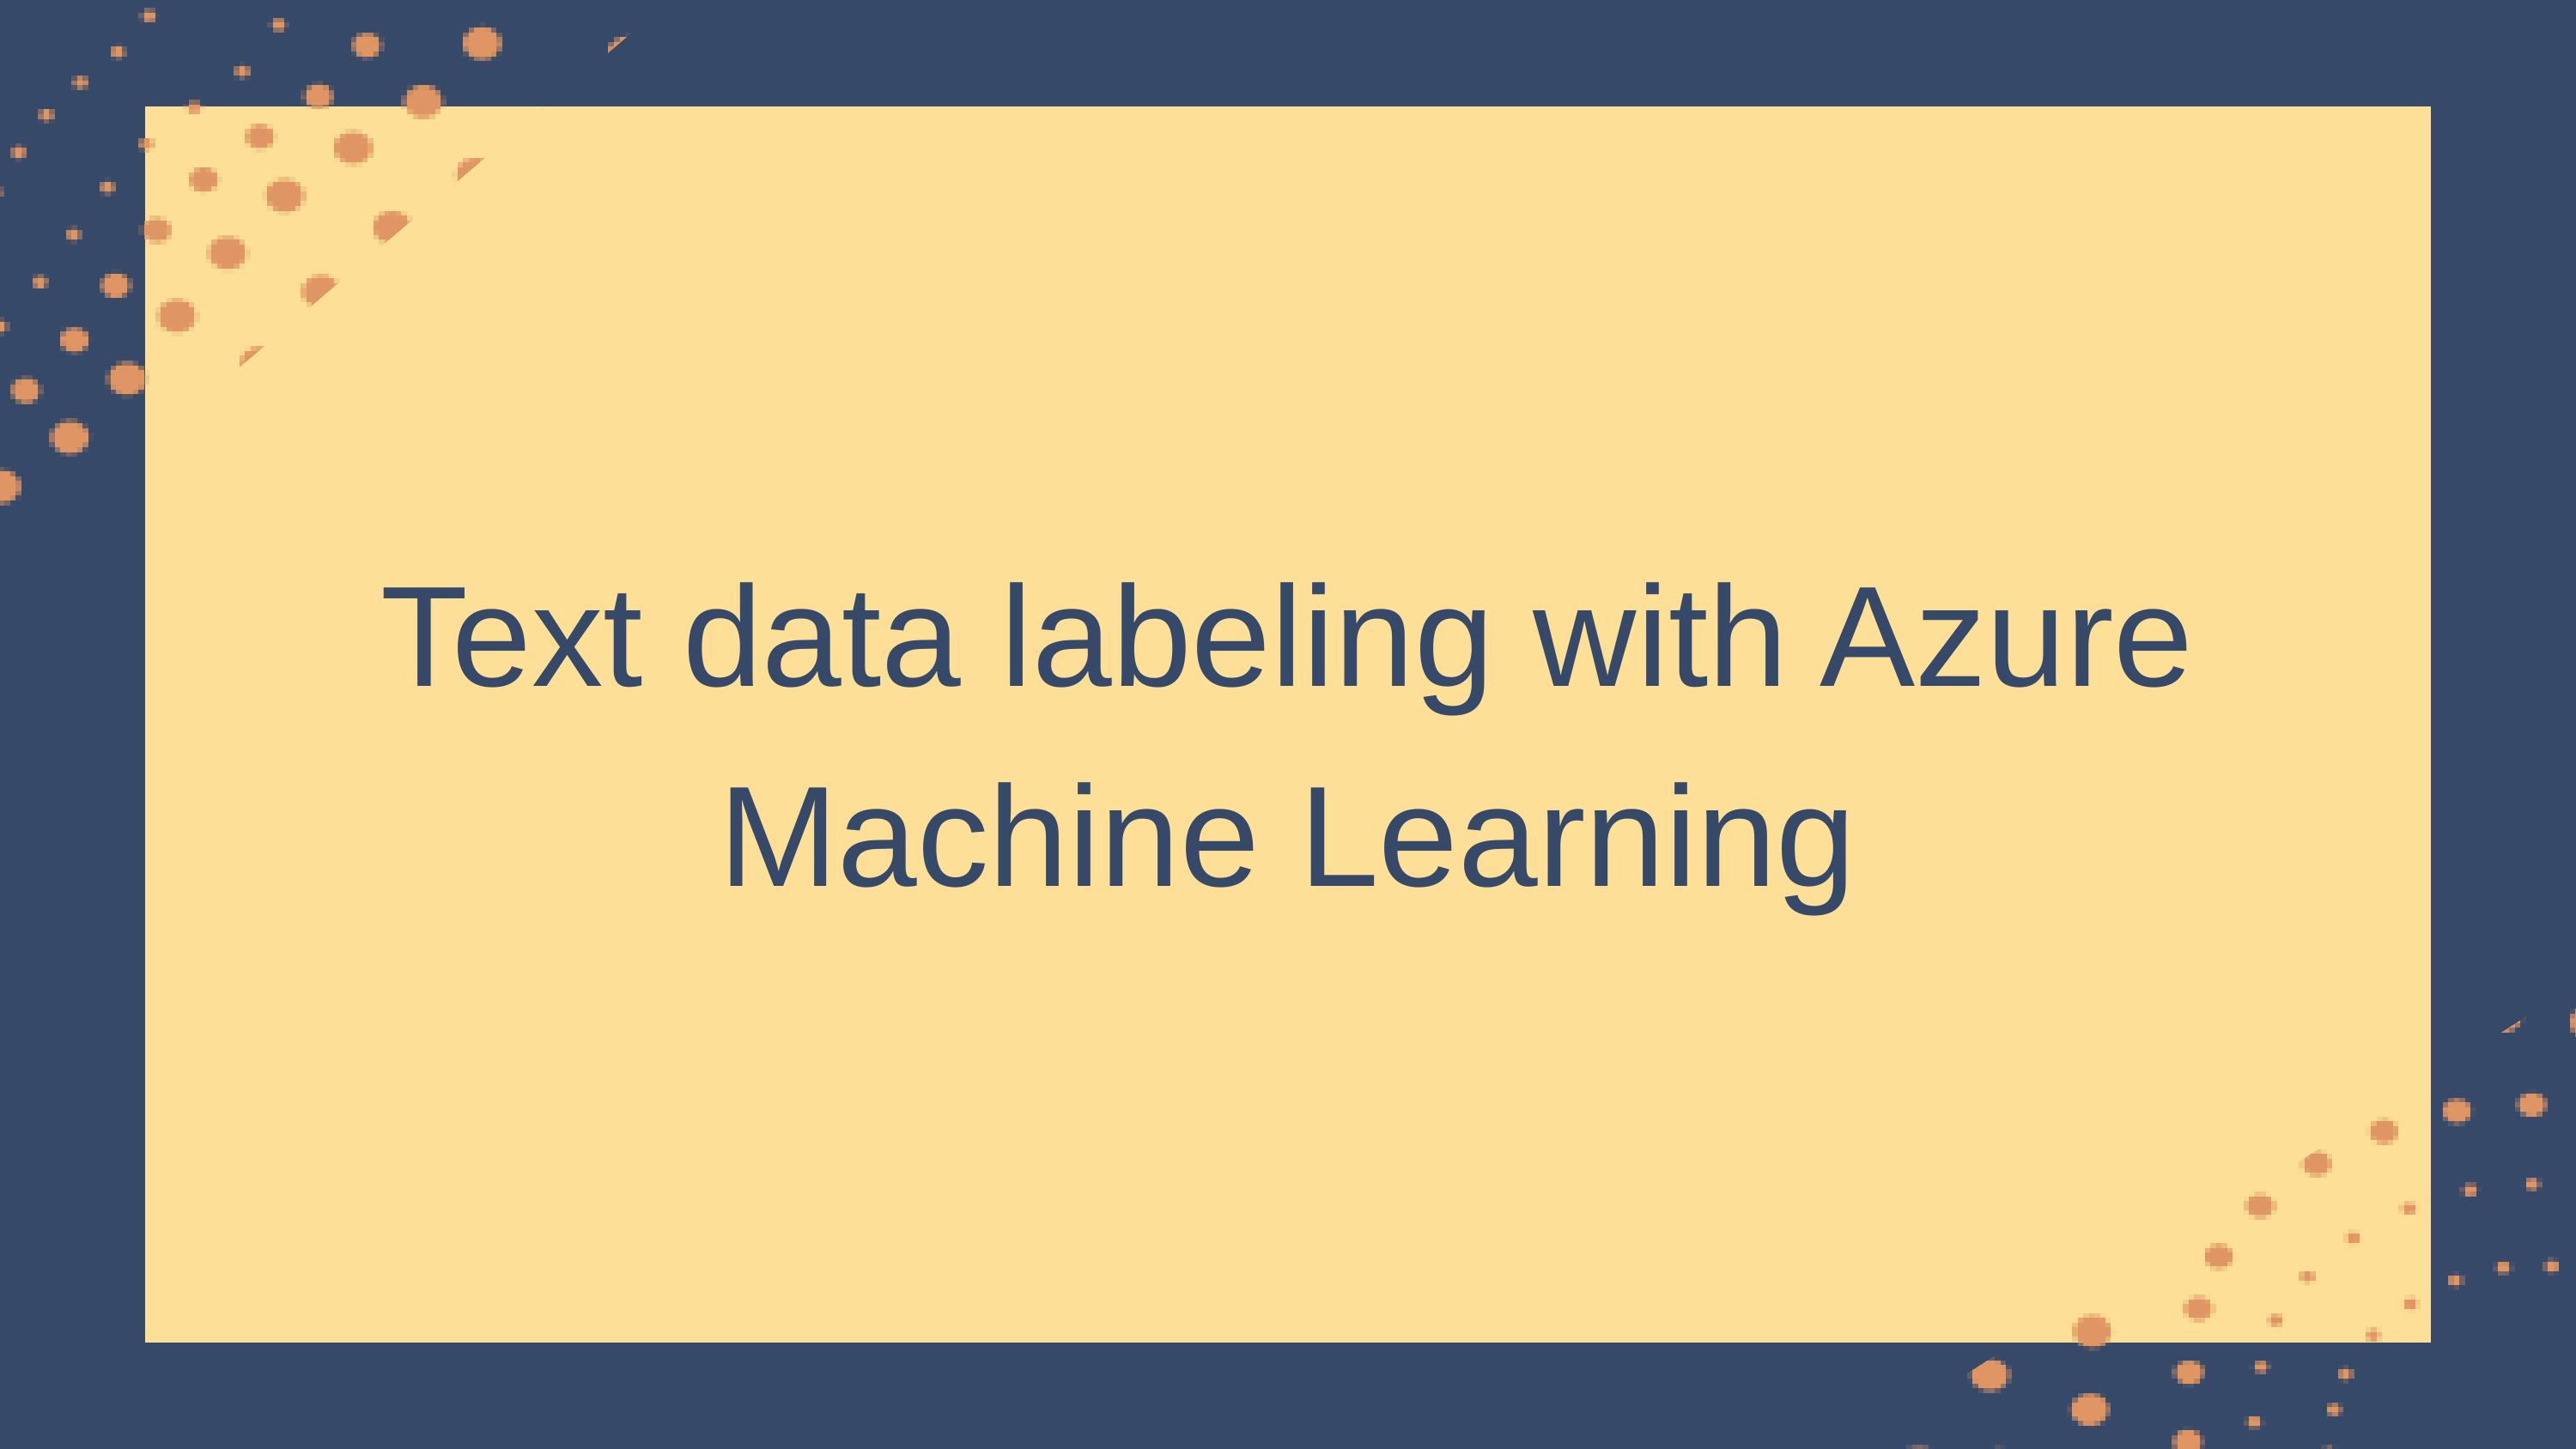

Text data labeling with Azure Machine Learning